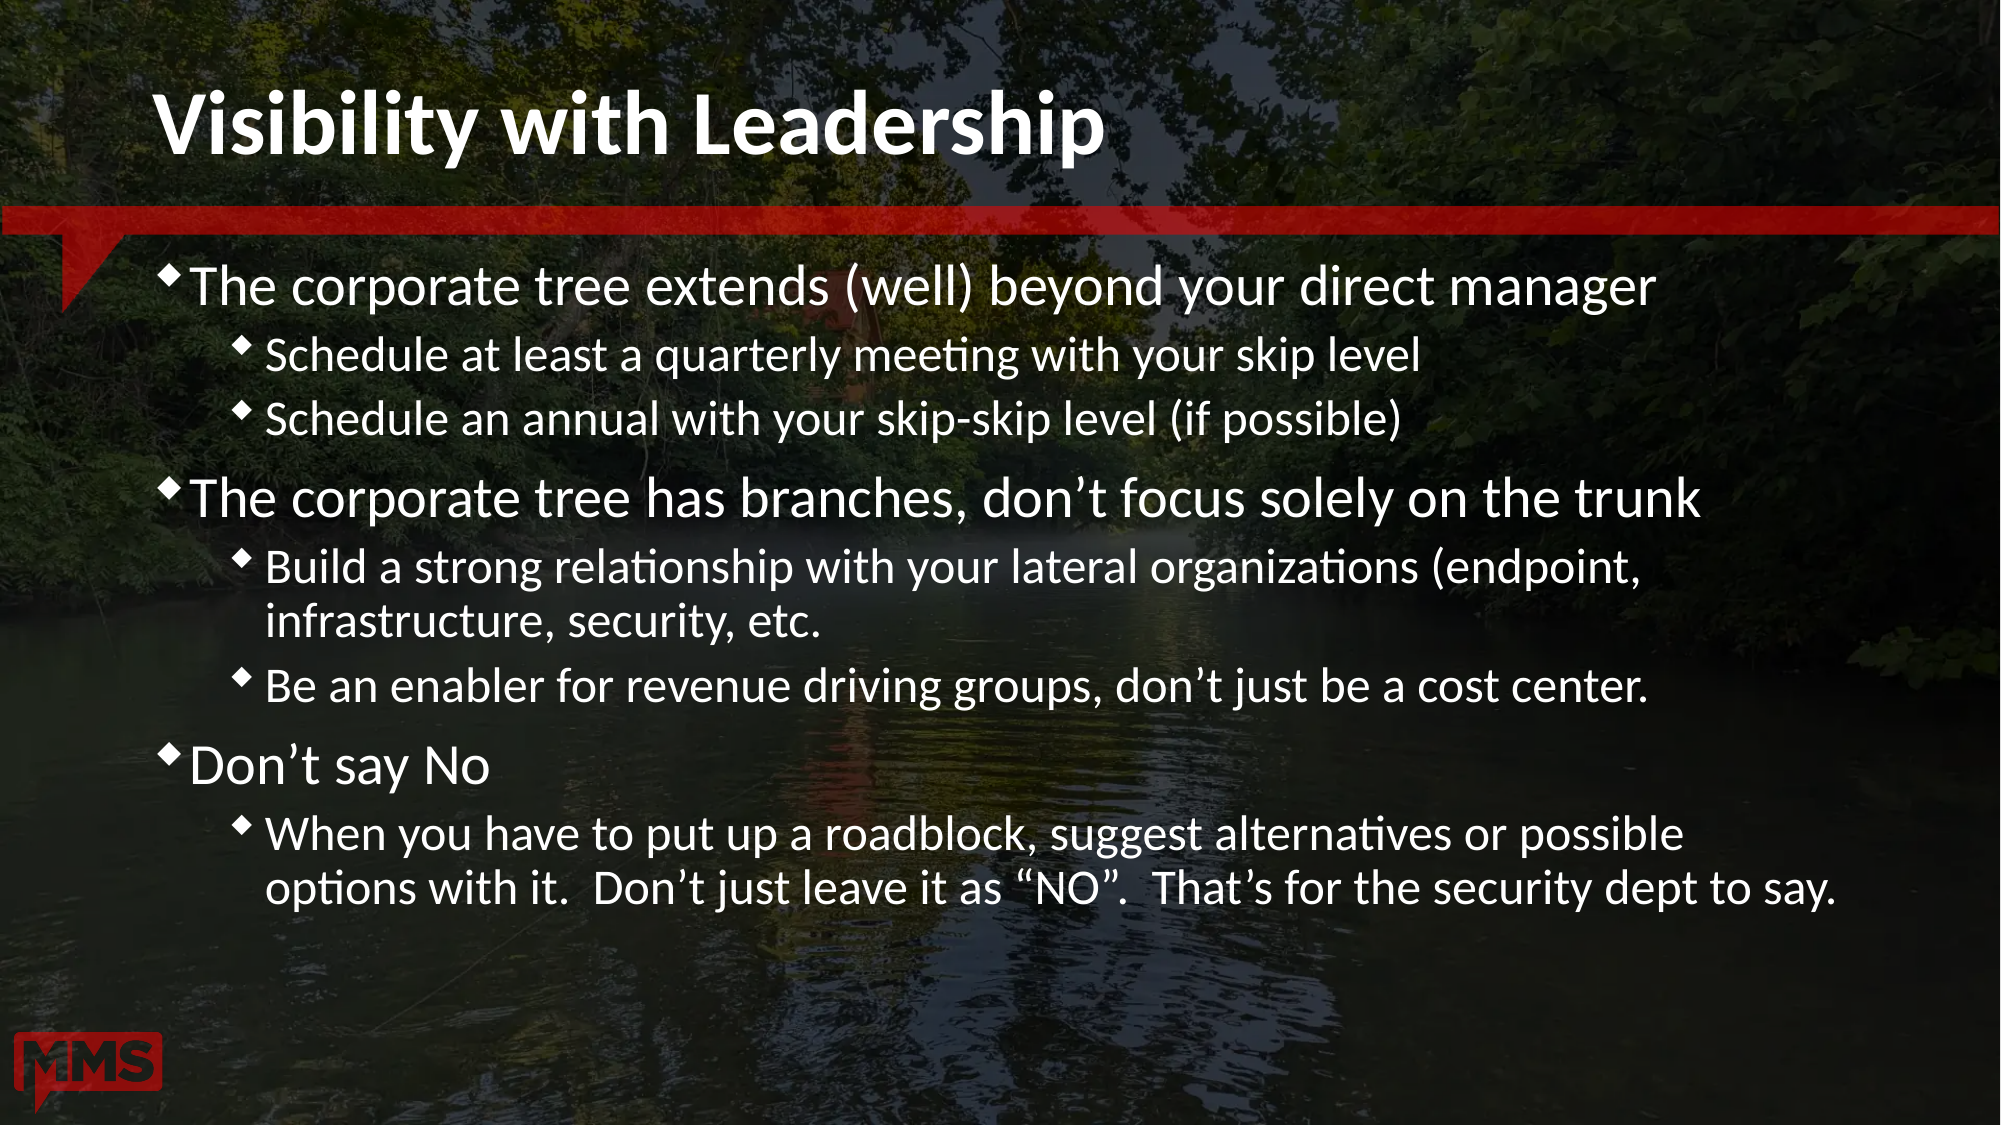

# Visibility with Leadership
The corporate tree extends (well) beyond your direct manager
Schedule at least a quarterly meeting with your skip level
Schedule an annual with your skip-skip level (if possible)
The corporate tree has branches, don’t focus solely on the trunk
Build a strong relationship with your lateral organizations (endpoint, infrastructure, security, etc.
Be an enabler for revenue driving groups, don’t just be a cost center.
Don’t say No
When you have to put up a roadblock, suggest alternatives or possible options with it.  Don’t just leave it as “NO”.  That’s for the security dept to say.